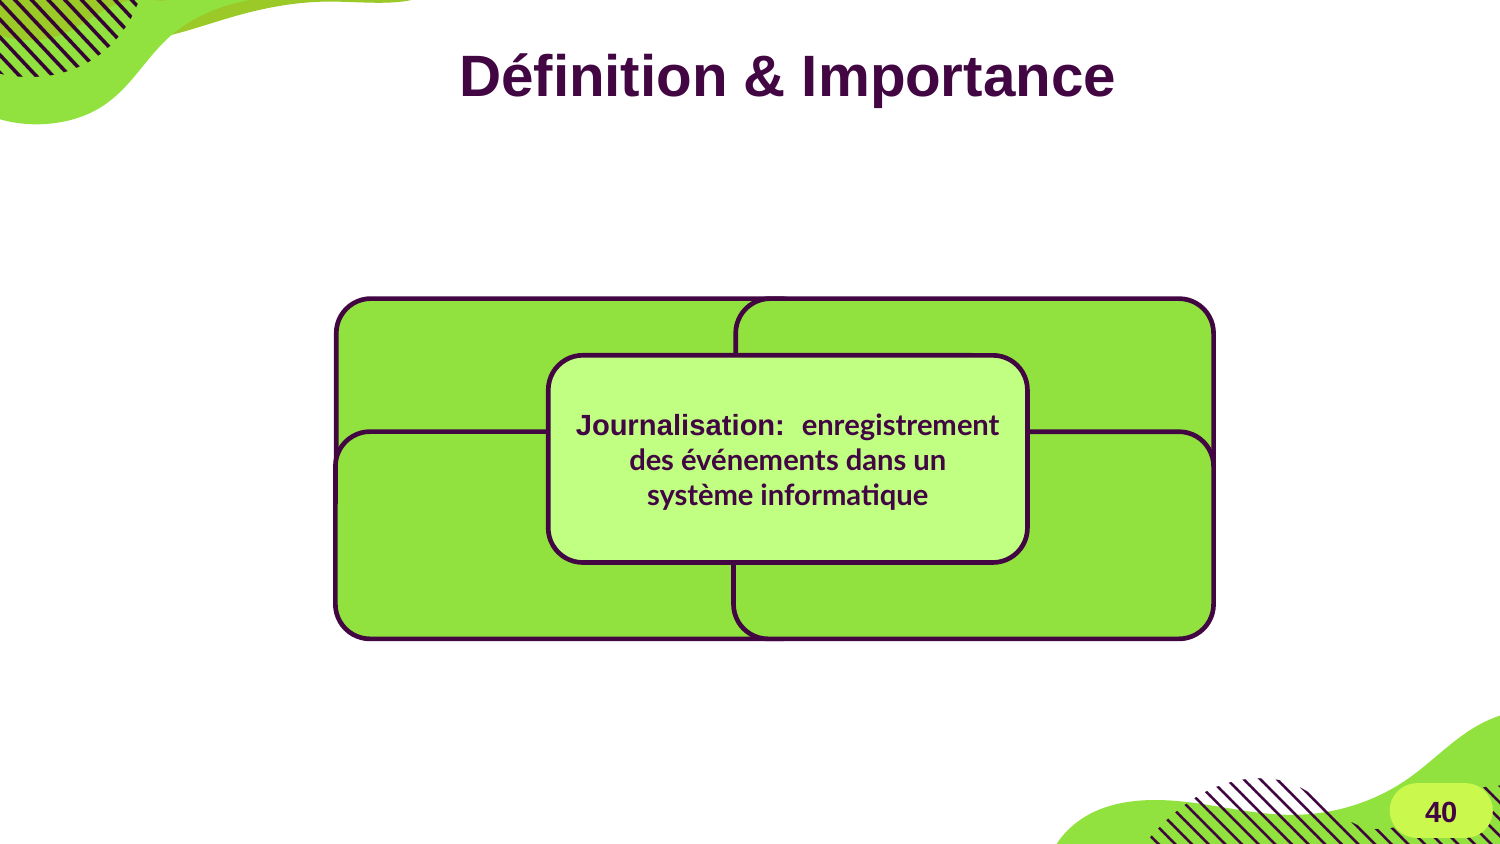

# Définition & Importance

Journalisation:  enregistrement des événements dans un système informatique

40